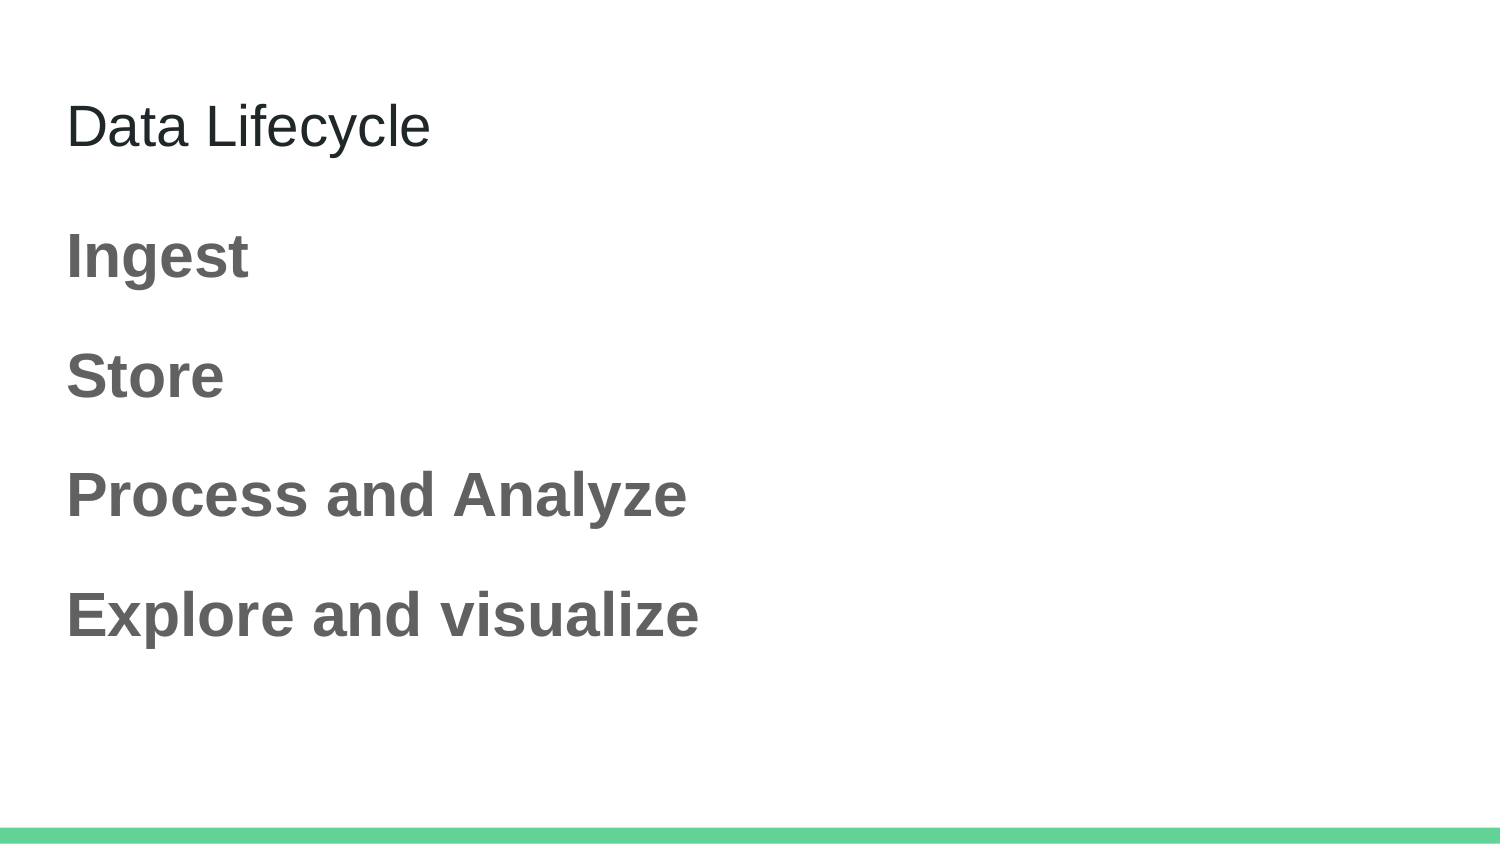

# Data Lifecycle
Ingest
Store
Process and Analyze
Explore and visualize